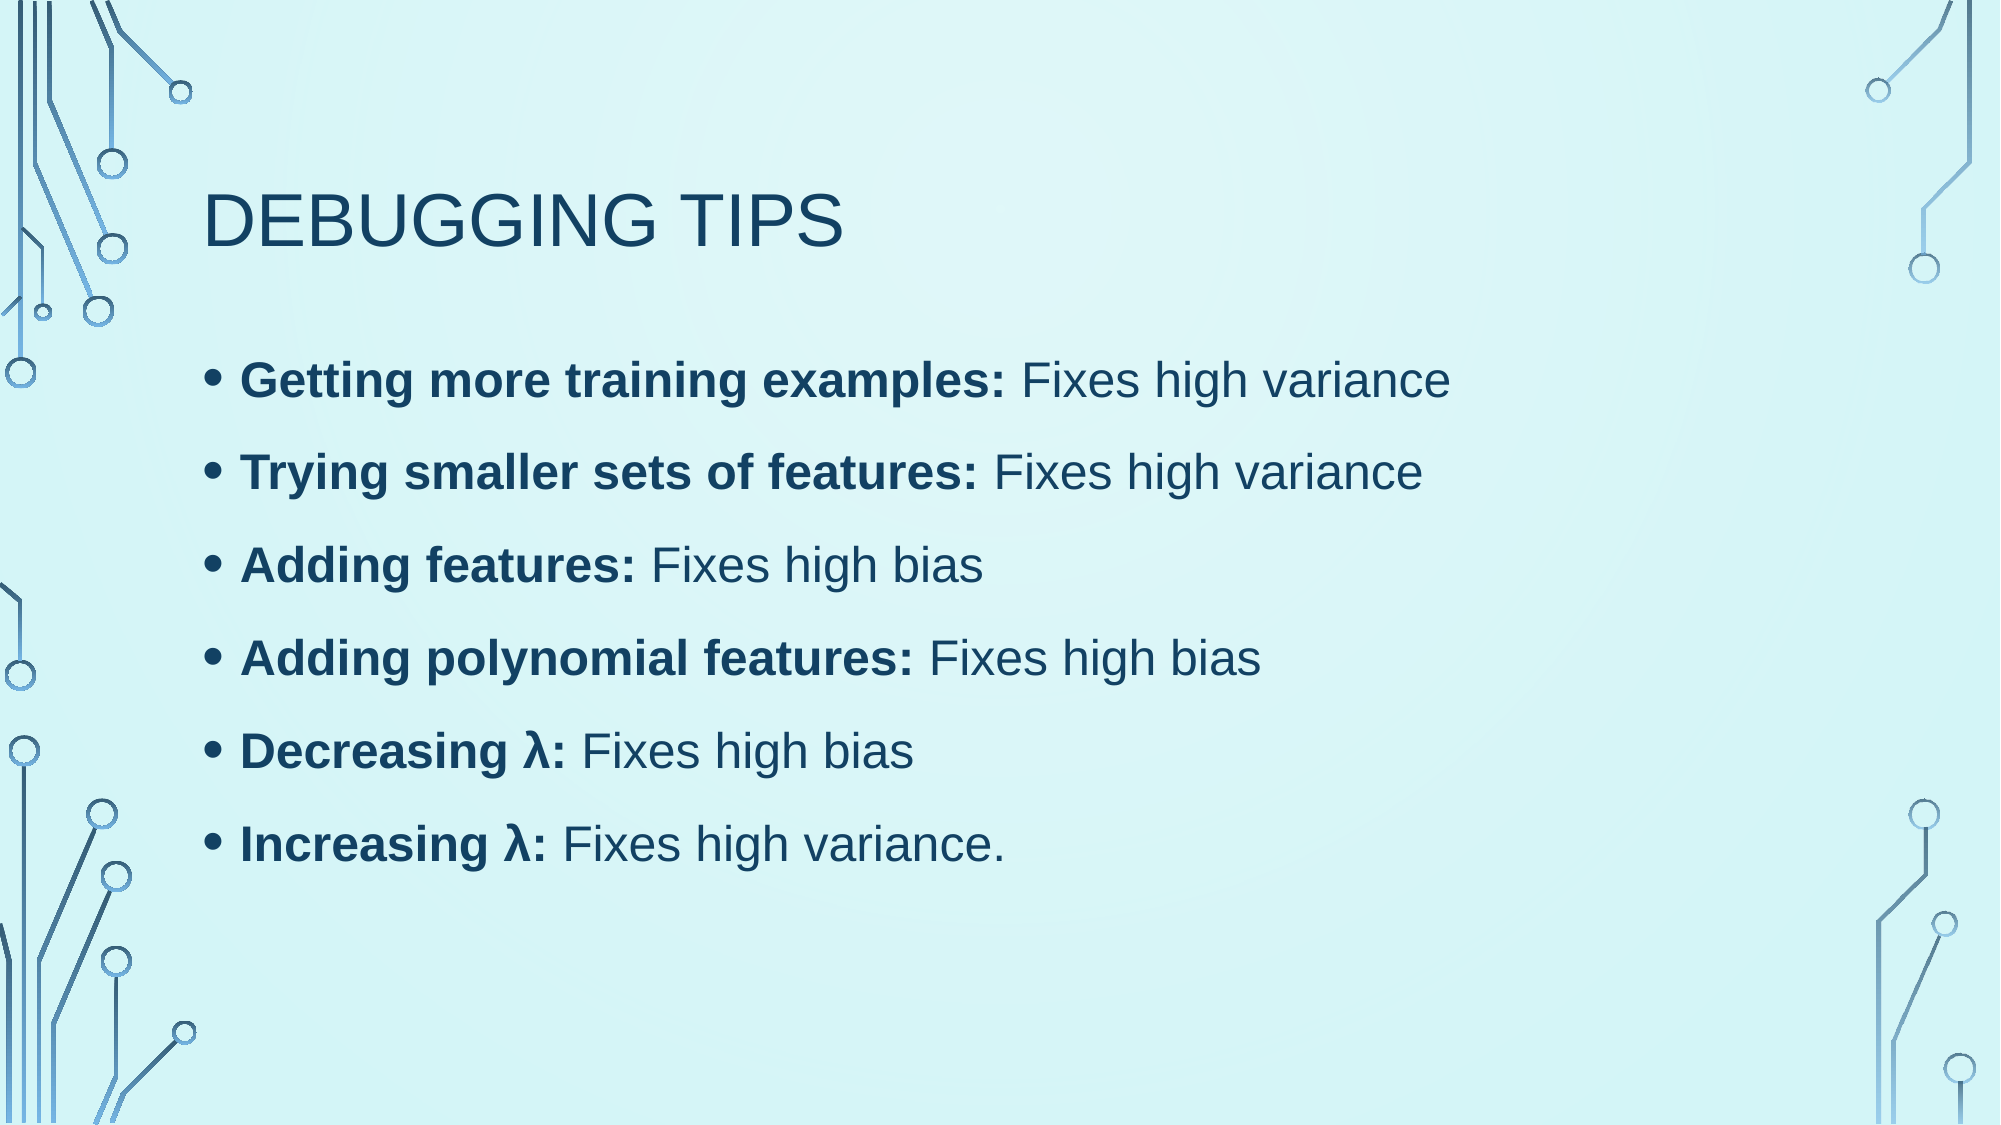

# Debugging Tips
Getting more training examples: Fixes high variance
Trying smaller sets of features: Fixes high variance
Adding features: Fixes high bias
Adding polynomial features: Fixes high bias
Decreasing λ: Fixes high bias
Increasing λ: Fixes high variance.